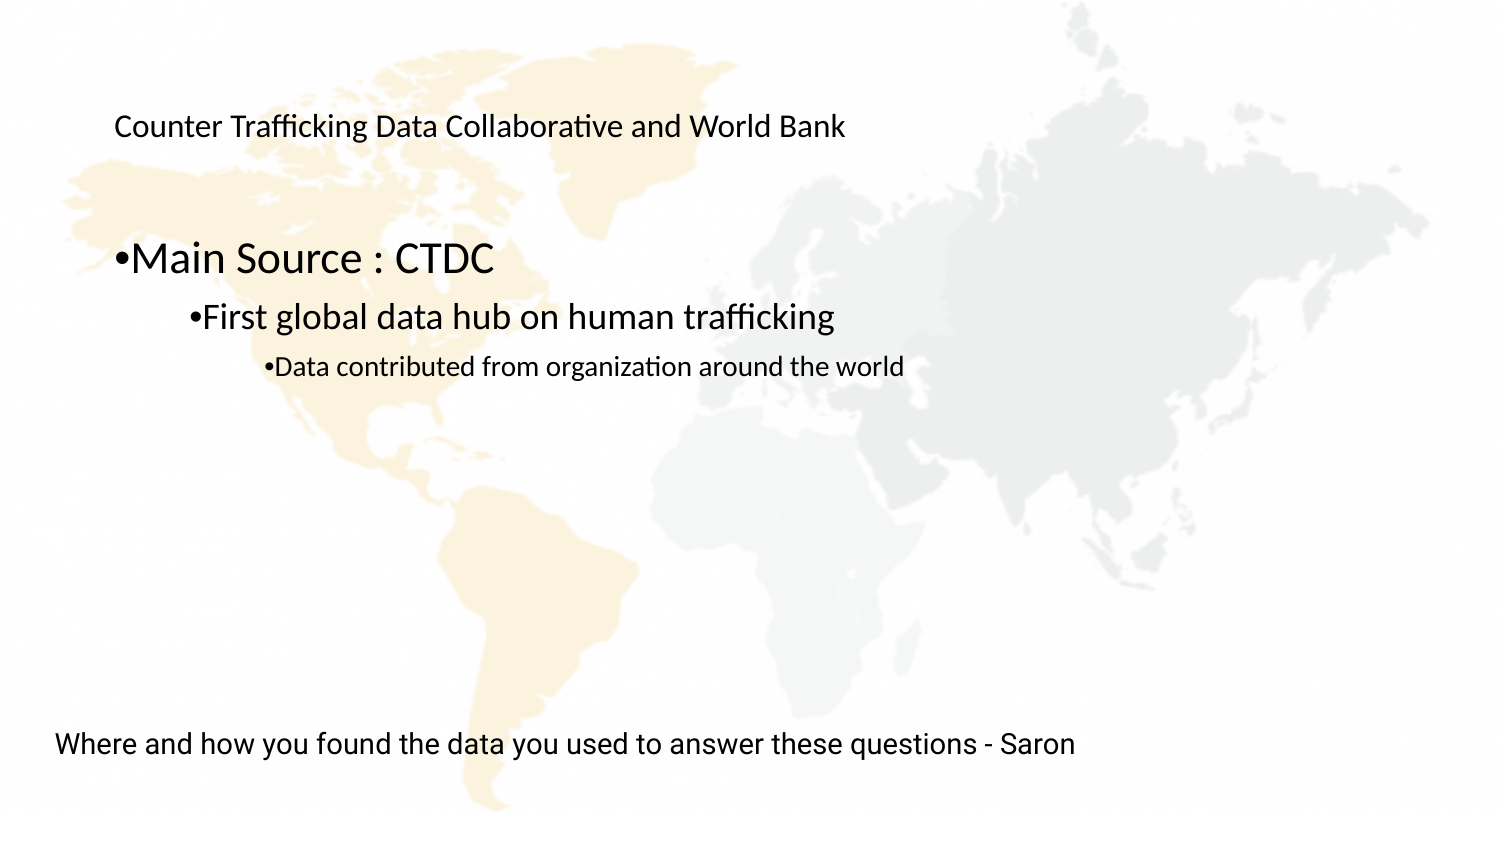

# Counter Trafficking Data Collaborative and World Bank
•Main Source : CTDC
•First global data hub on human trafficking
•Data contributed from organization around the world

Where and how you found the data you used to answer these questions - Saron